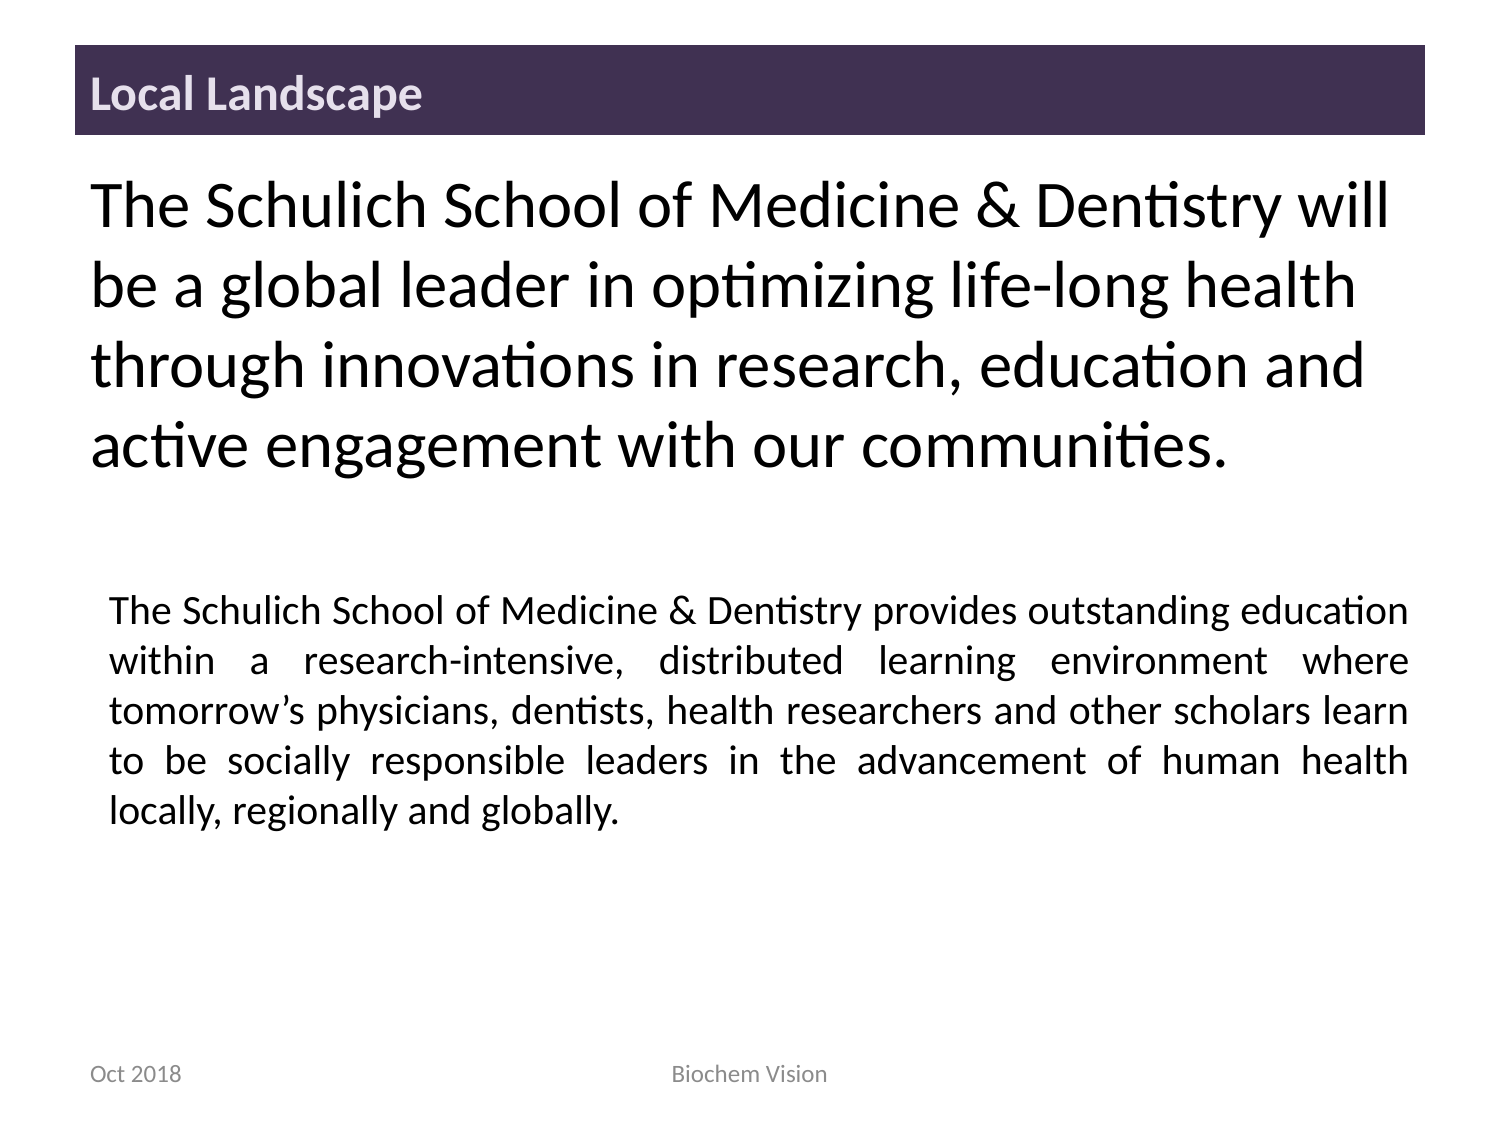

# Local Landscape
The Schulich School of Medicine & Dentistry will be a global leader in optimizing life-long health through innovations in research, education and active engagement with our communities.

The Schulich School of Medicine & Dentistry provides outstanding education within a research-intensive, distributed learning environment where tomorrow’s physicians, dentists, health researchers and other scholars learn to be socially responsible leaders in the advancement of human health locally, regionally and globally.
Oct 2018
Biochem Vision